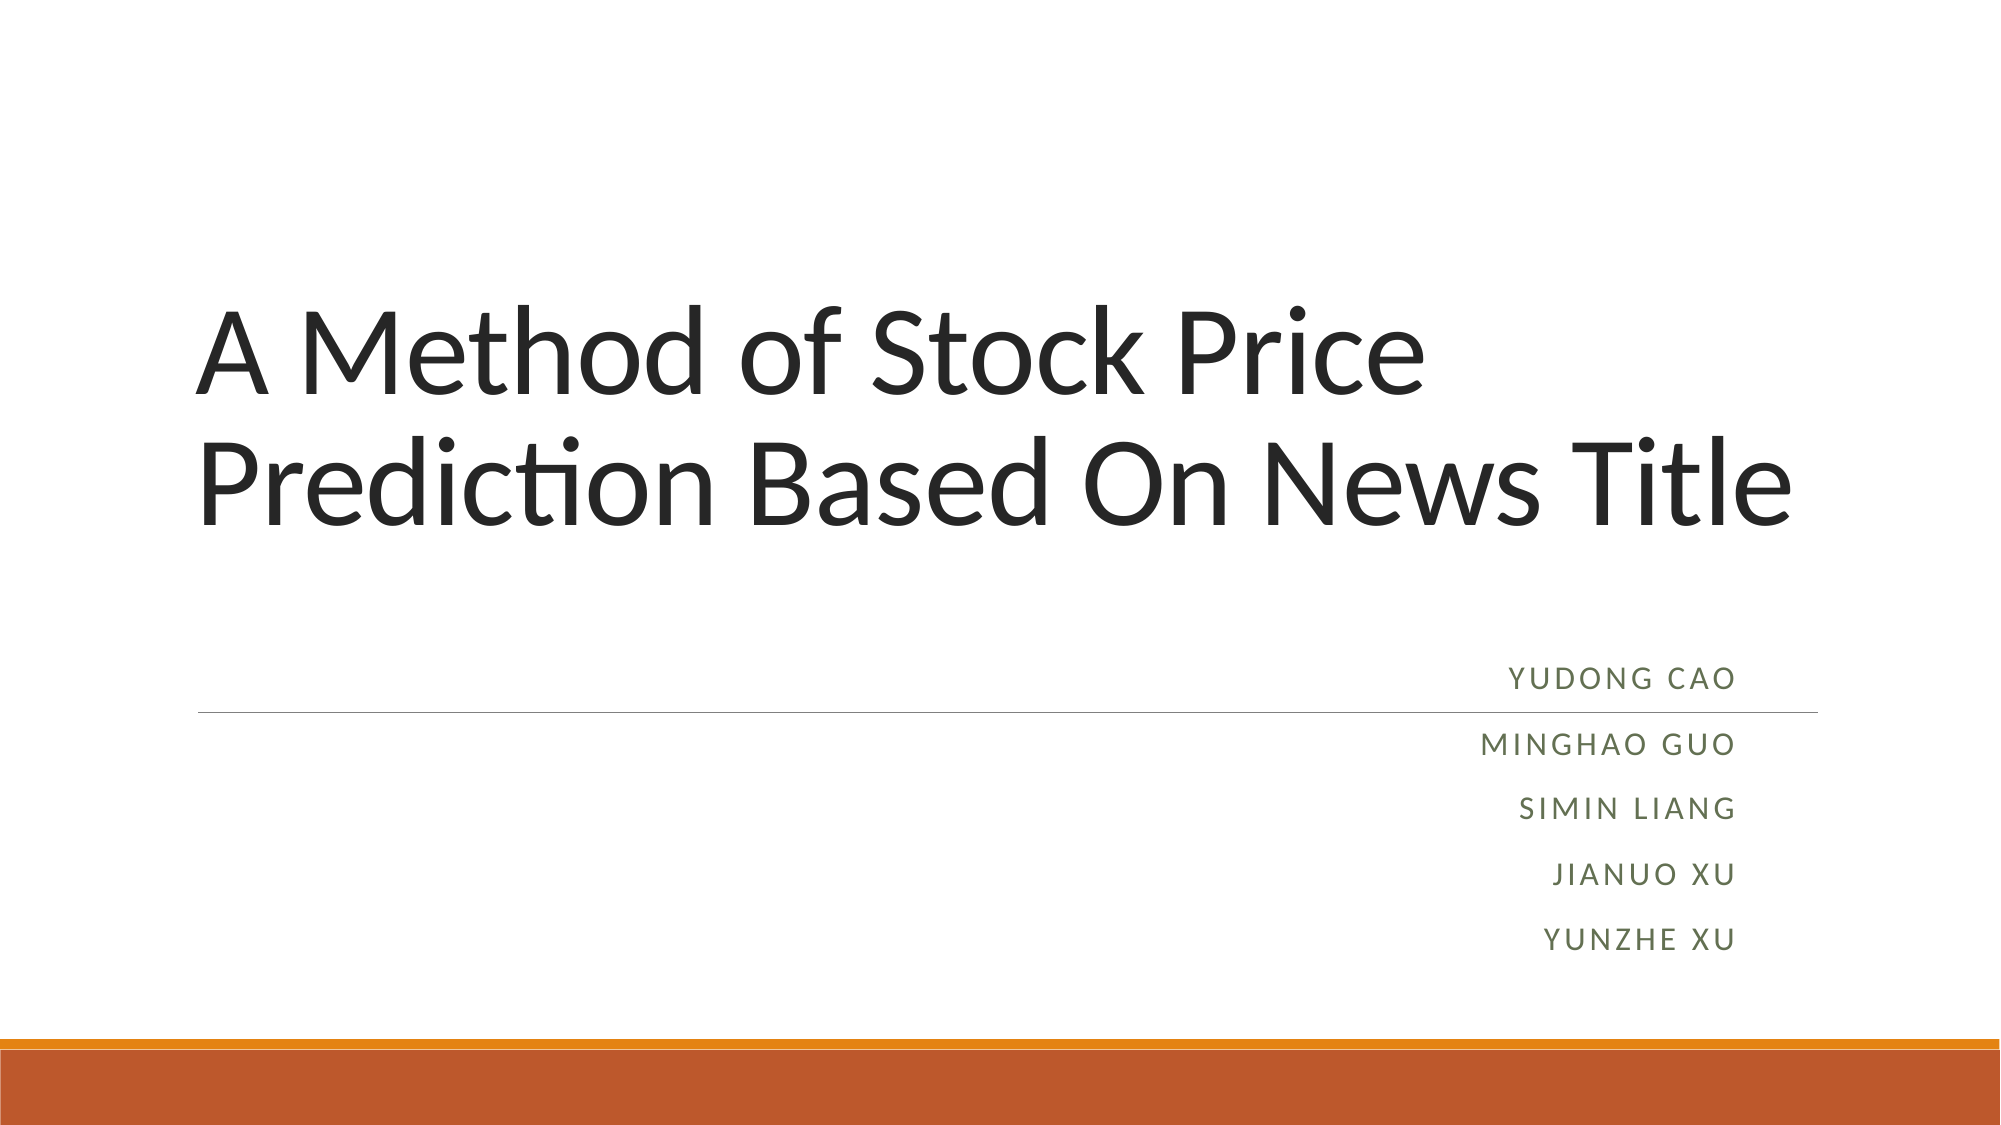

# A Method of Stock Price Prediction Based On News Title
Yudong Cao
Minghao Guo
Simin Liang
Jianuo Xu
Yunzhe Xu